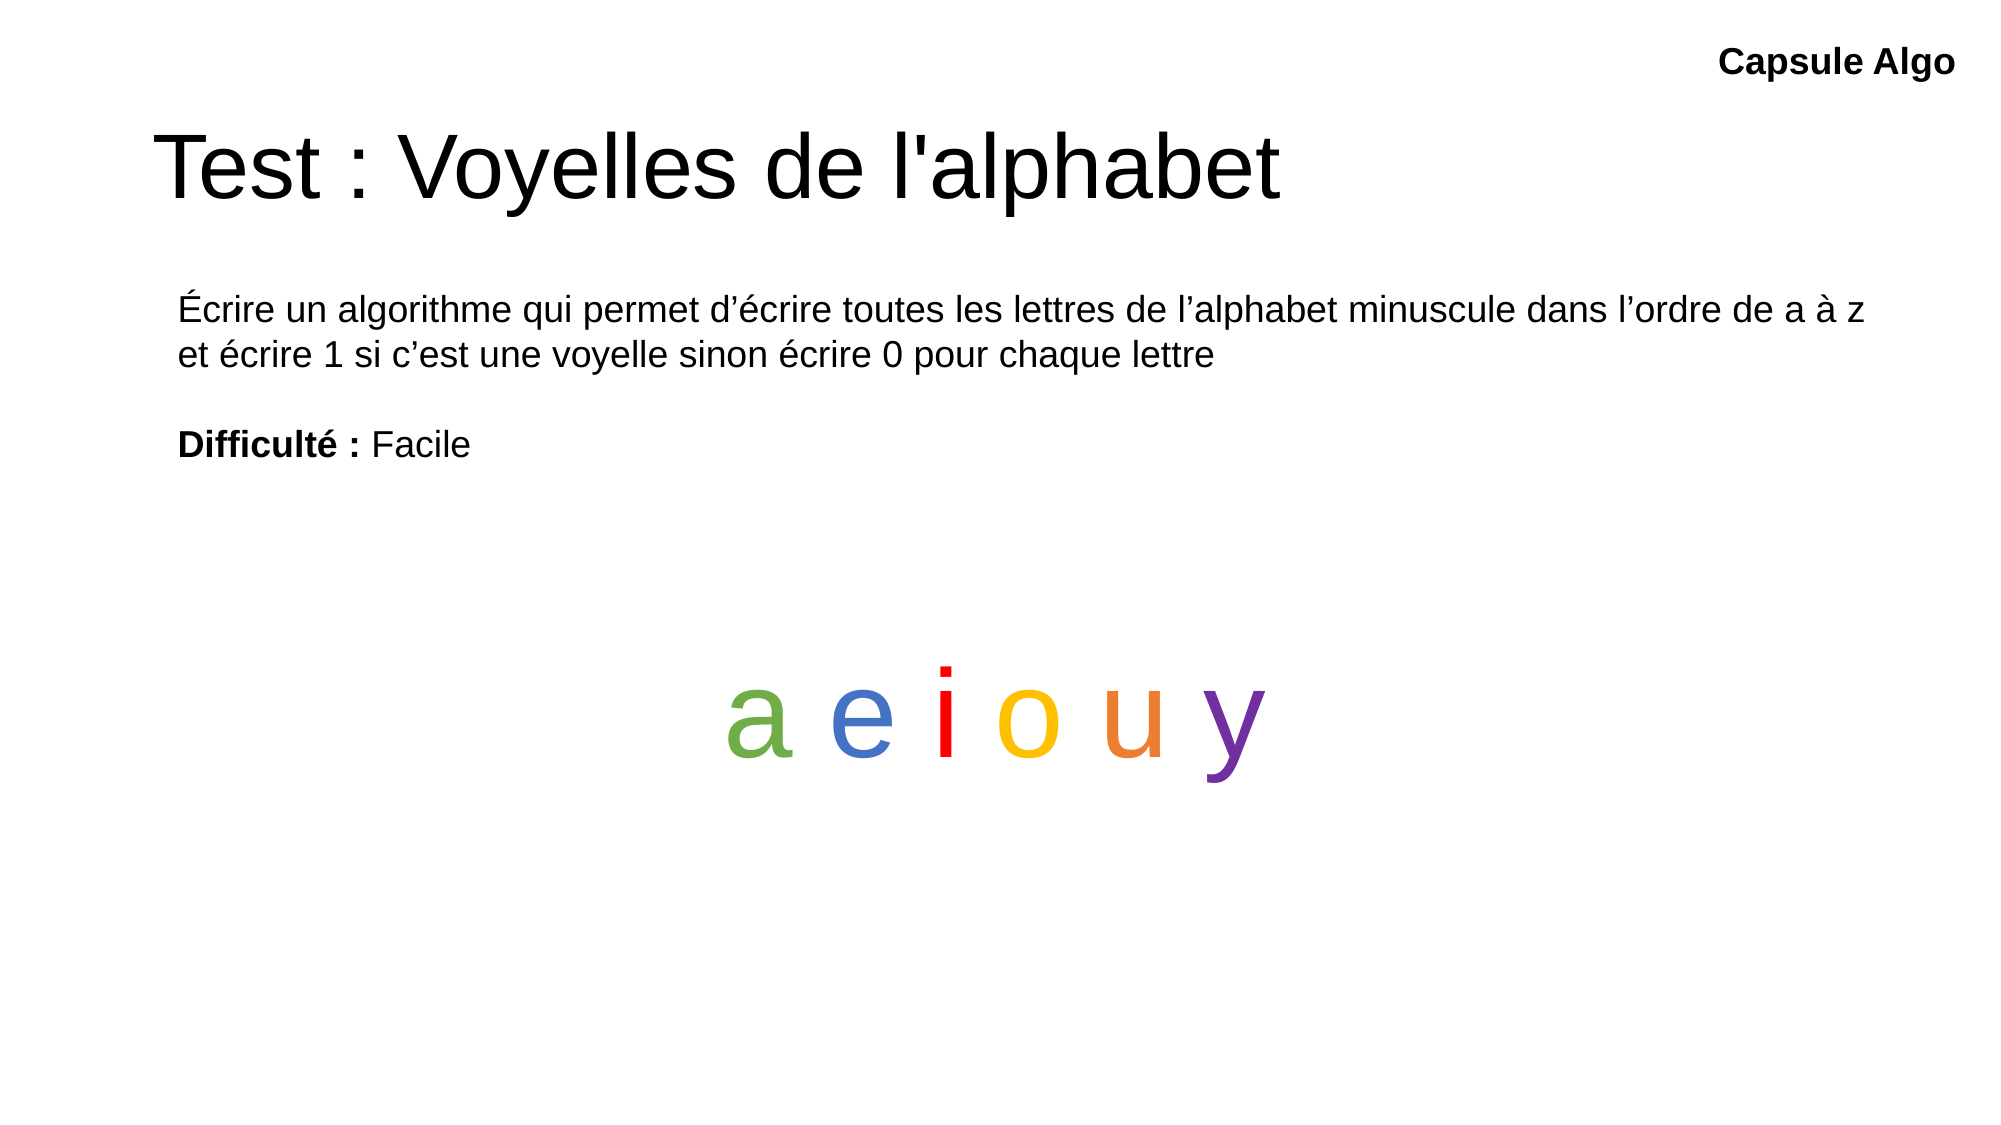

Capsule Algo
# Test : Voyelles de l'alphabet
Écrire un algorithme qui permet d’écrire toutes les lettres de l’alphabet minuscule dans l’ordre de a à z et écrire 1 si c’est une voyelle sinon écrire 0 pour chaque lettre

Difficulté : Facile
a e i o u y